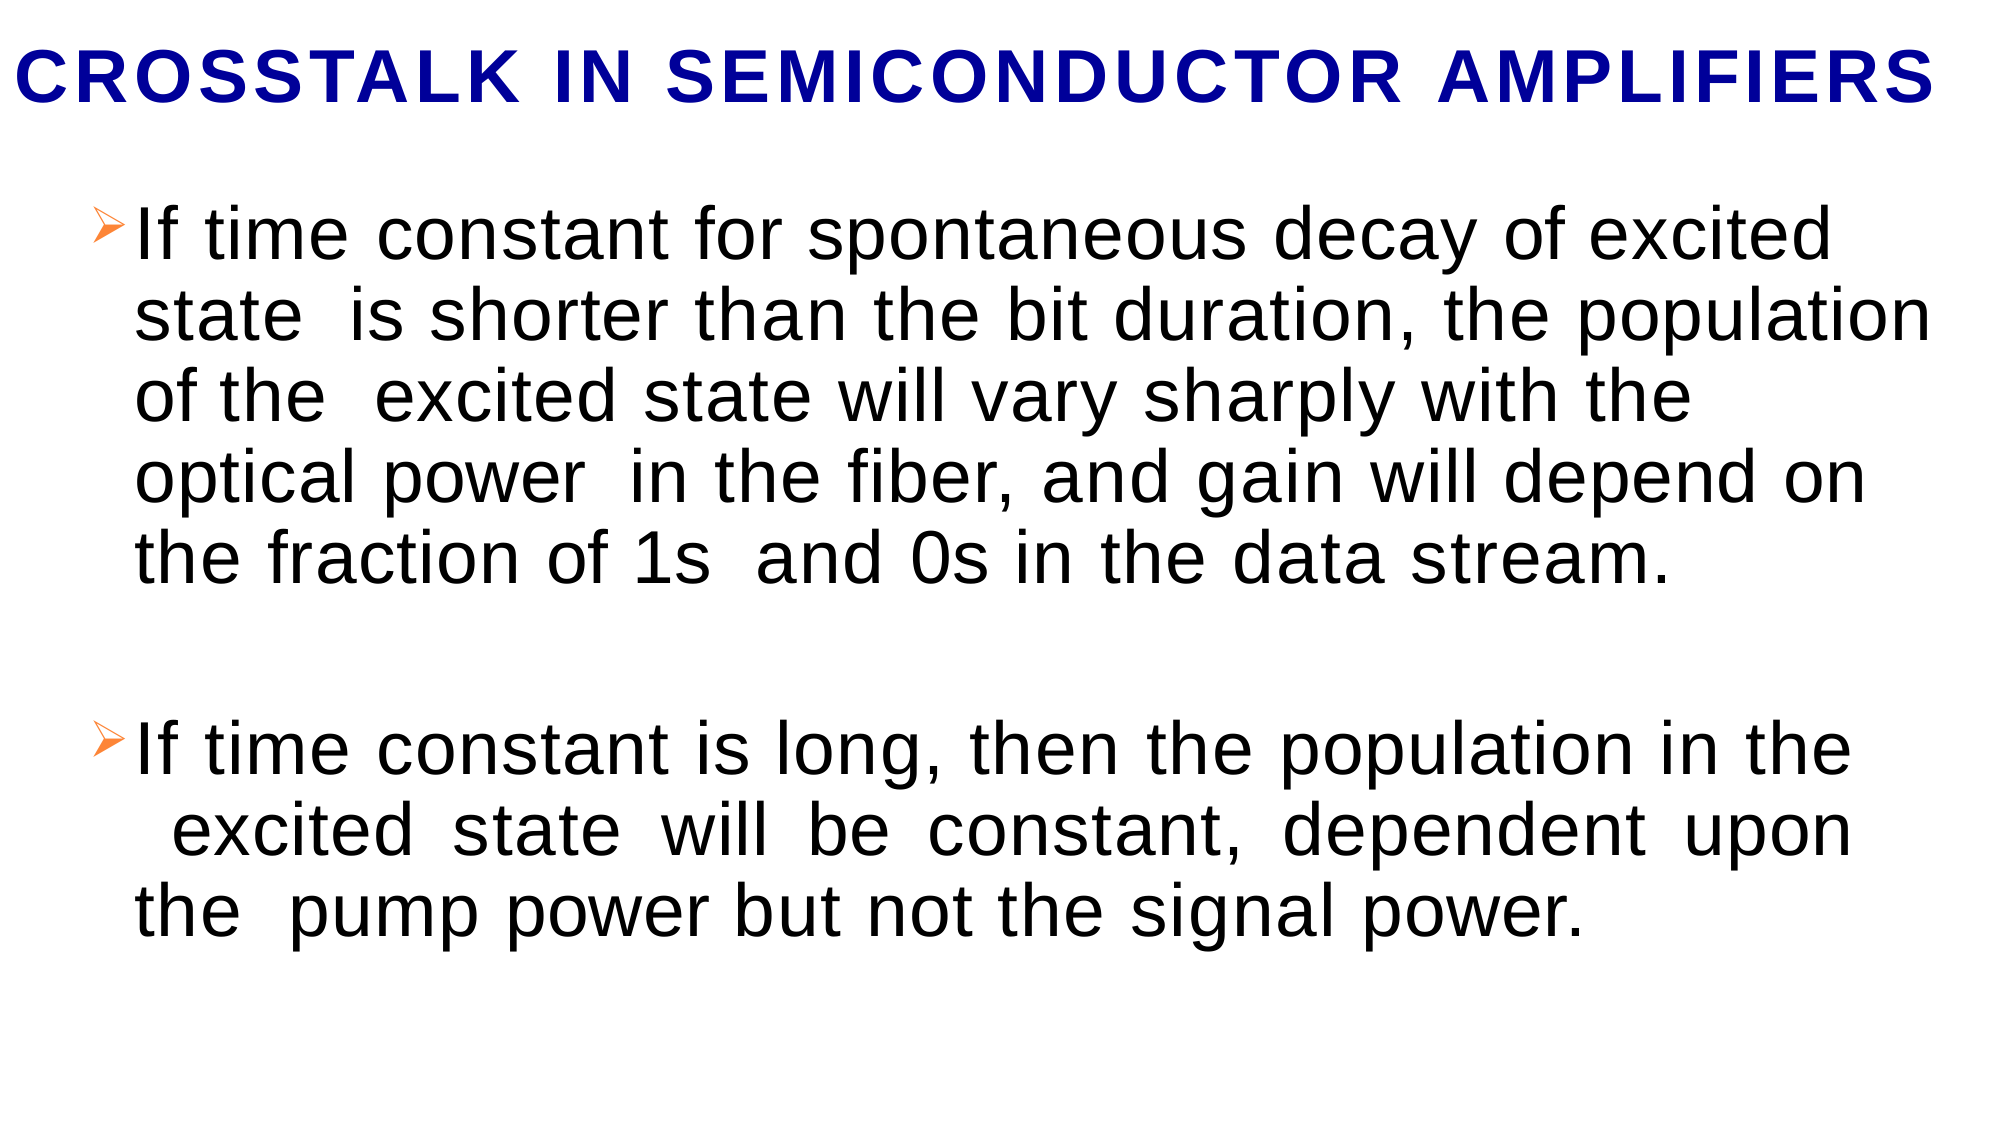

# CROSSTALK IN SEMICONDUCTOR AMPLIFIERS
If time constant for spontaneous decay of excited state  is shorter than the bit duration, the population of the  excited state will vary sharply with the optical power  in the fiber, and gain will depend on the fraction of 1s  and 0s in the data stream.

If time constant is long, then the population in the  excited state will be constant, dependent upon the  pump power but not the signal power.